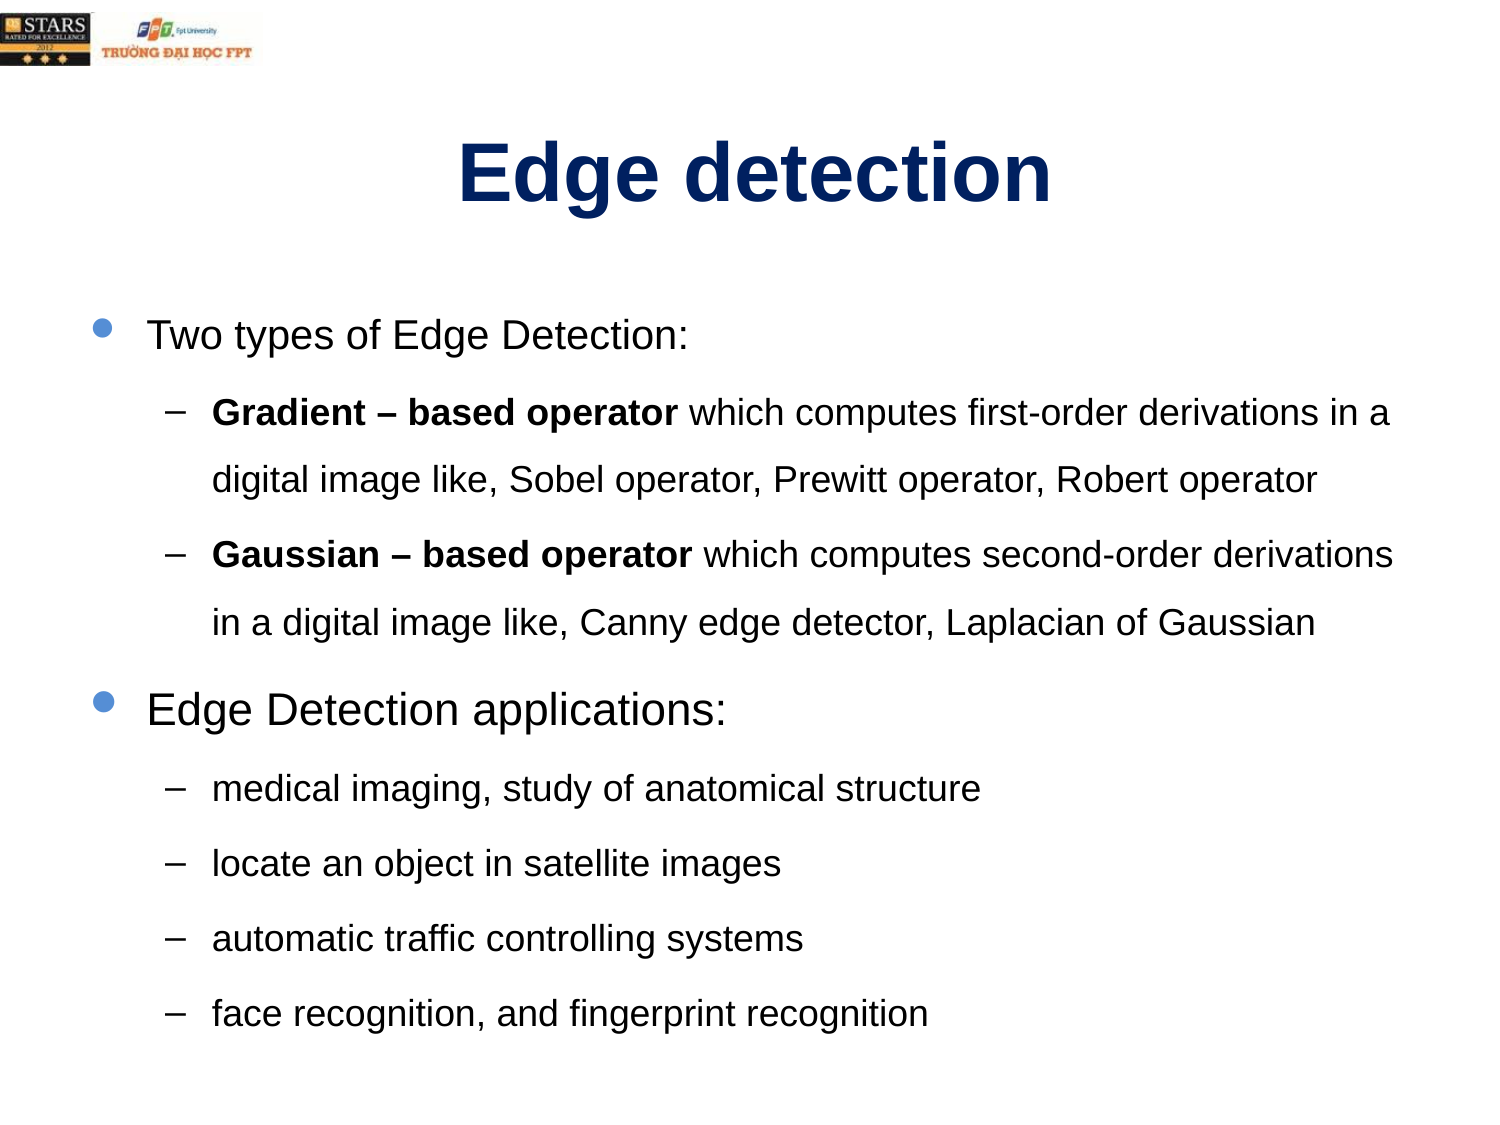

# Edge detection
Two types of Edge Detection:
Gradient – based operator which computes first-order derivations in a digital image like, Sobel operator, Prewitt operator, Robert operator
Gaussian – based operator which computes second-order derivations in a digital image like, Canny edge detector, Laplacian of Gaussian
Edge Detection applications:
medical imaging, study of anatomical structure
locate an object in satellite images
automatic traffic controlling systems
face recognition, and fingerprint recognition